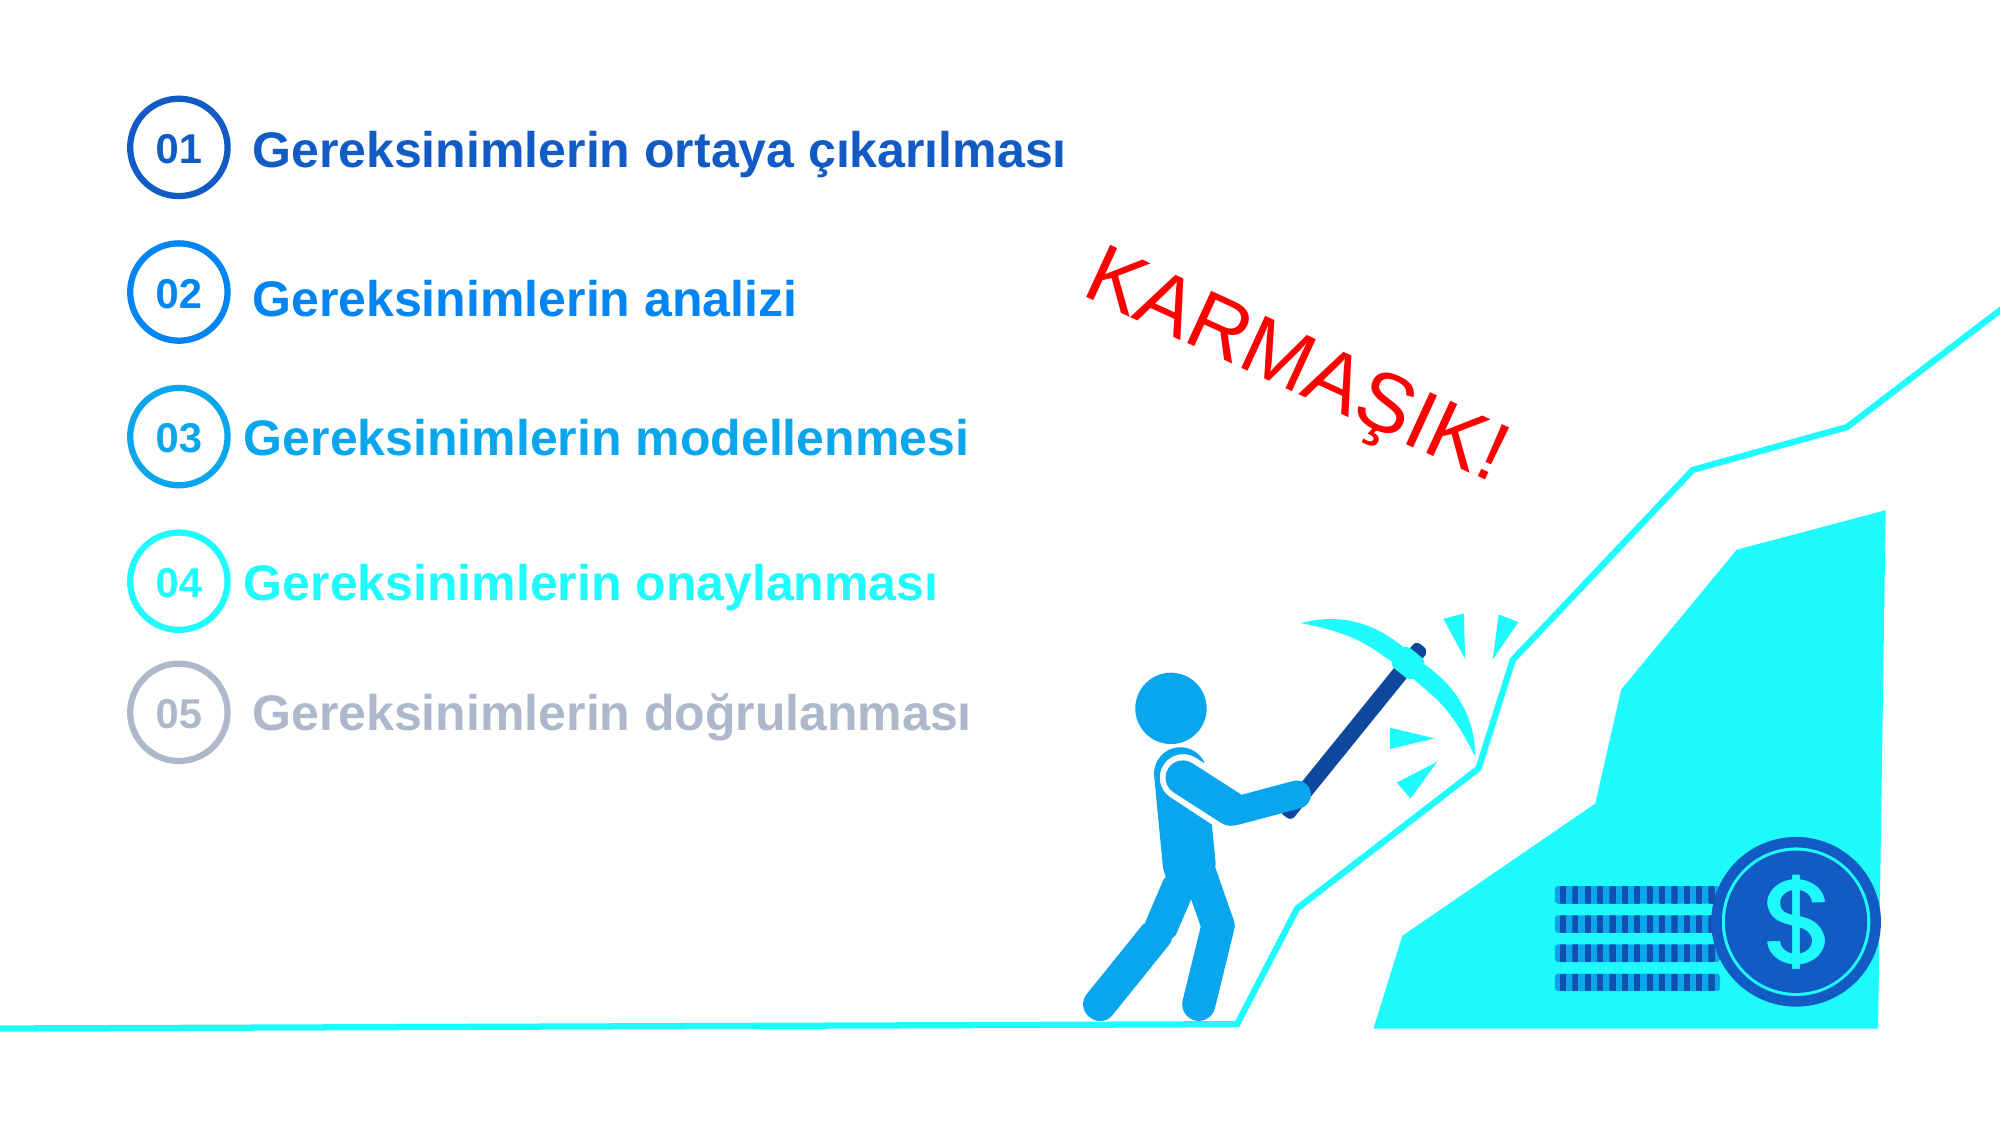

Gereksinimlerin ortaya çıkarılması
01

02
Gereksinimlerin analizi

KARMAŞIK!

Gereksinimlerin modellenmesi
03

Gereksinimlerin onaylanması
04

Gereksinimlerin doğrulanması

05